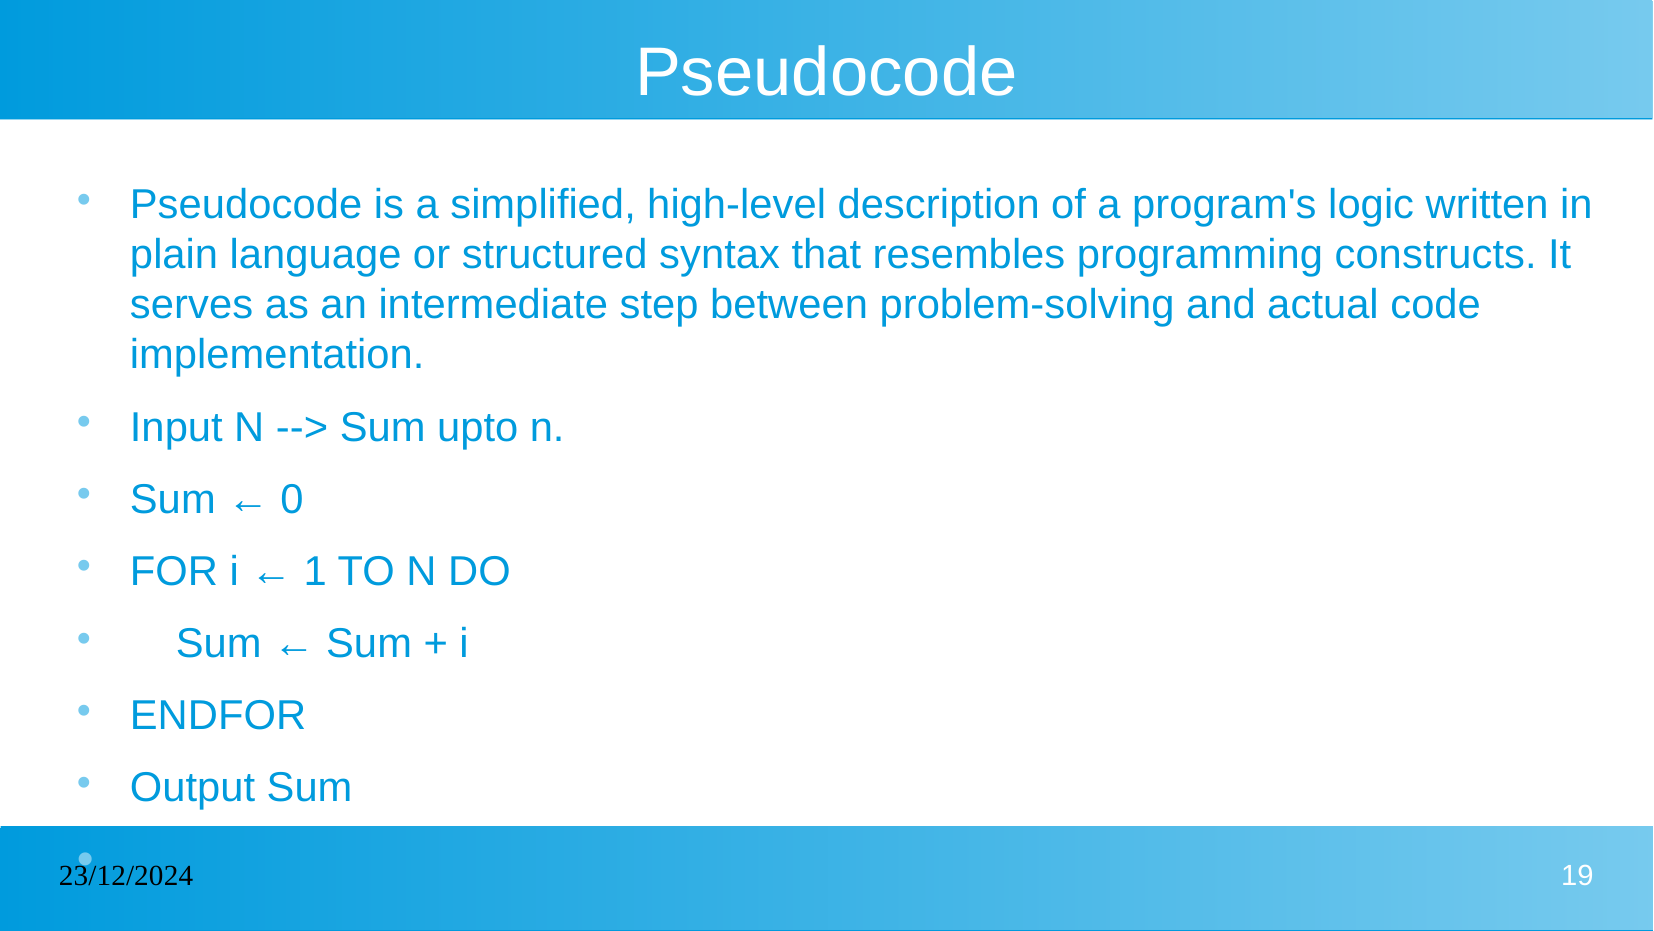

# Pseudocode
Pseudocode is a simplified, high-level description of a program's logic written in plain language or structured syntax that resembles programming constructs. It serves as an intermediate step between problem-solving and actual code implementation.
Input N --> Sum upto n.
Sum ← 0
FOR i ← 1 TO N DO
    Sum ← Sum + i
ENDFOR
Output Sum

23/12/2024
19